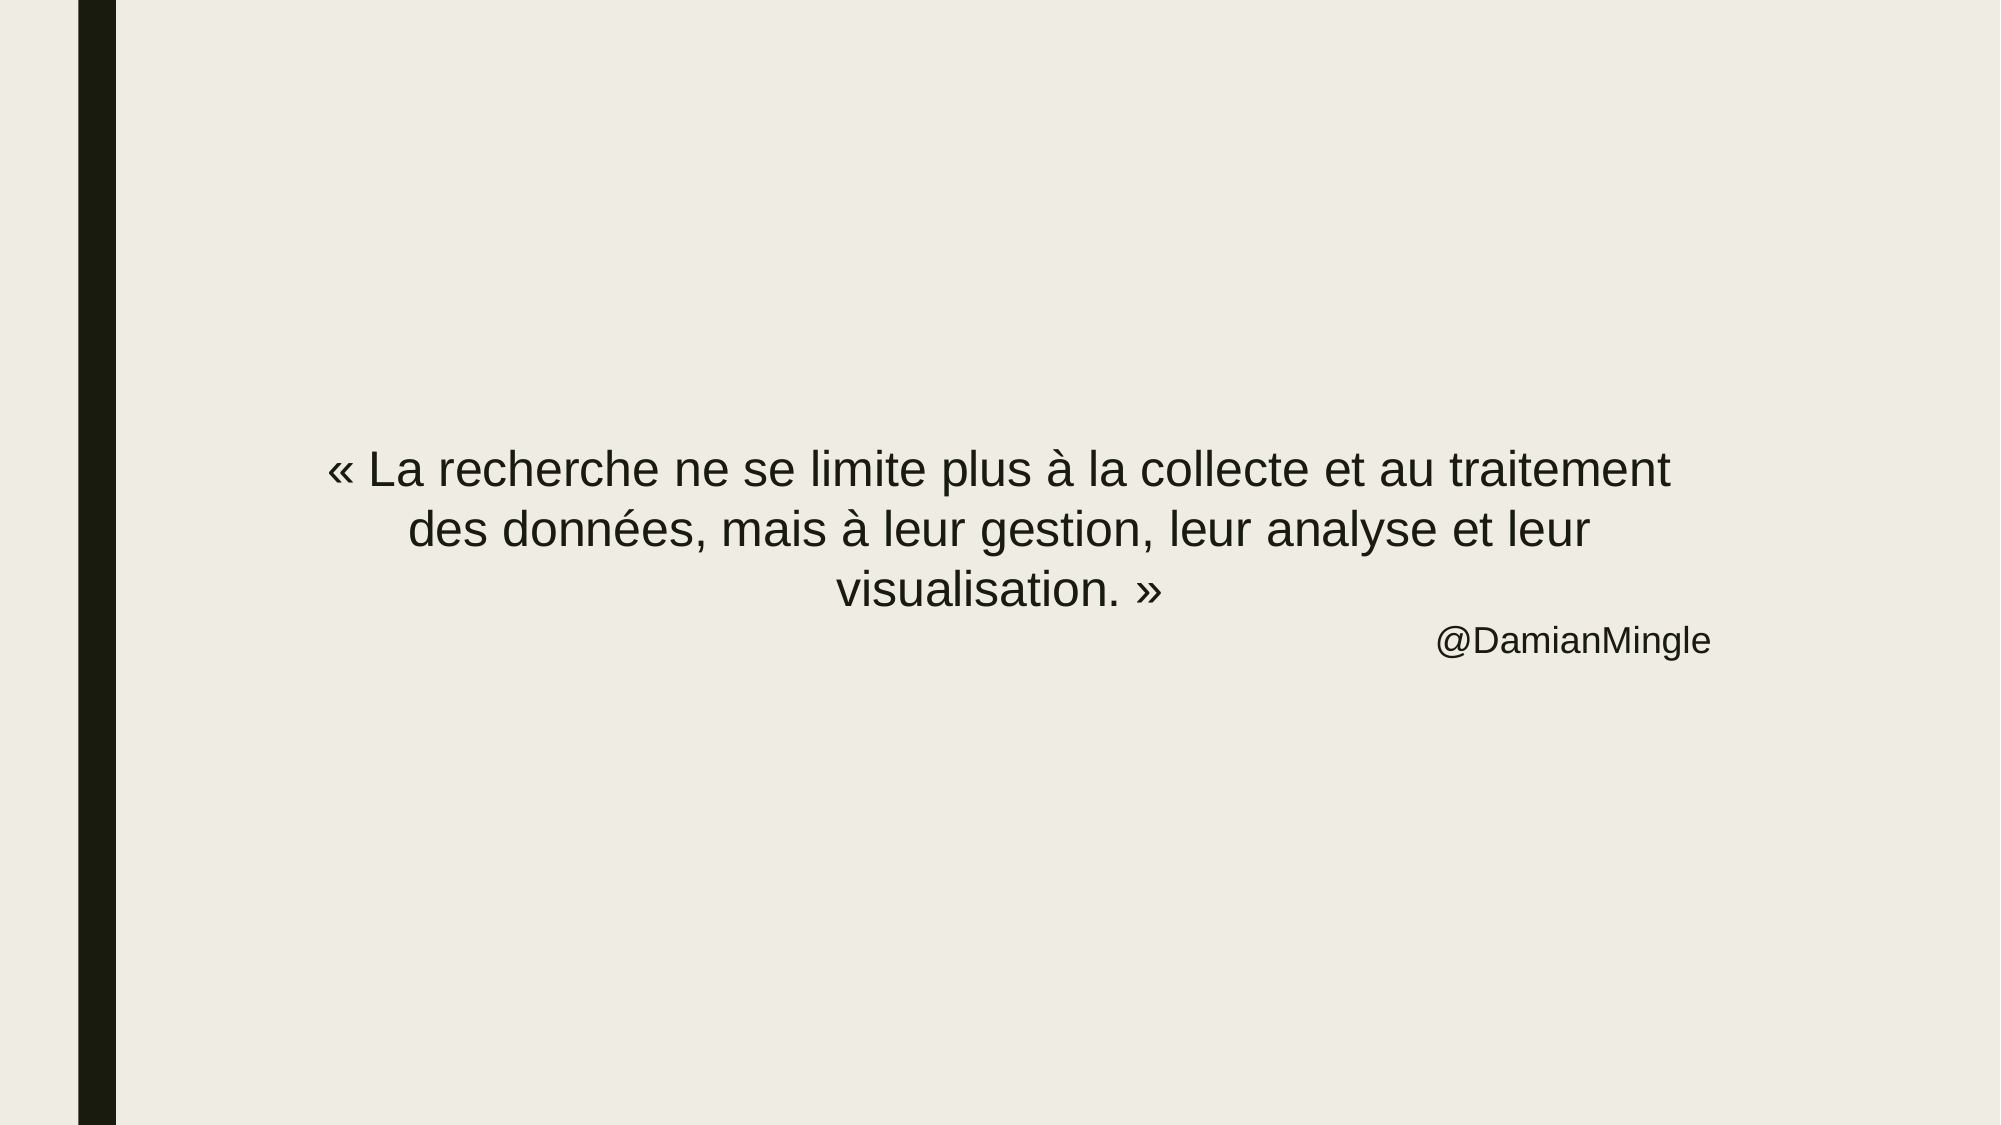

« La recherche ne se limite plus à la collecte et au traitement des données, mais à leur gestion, leur analyse et leur visualisation. »
@DamianMingle